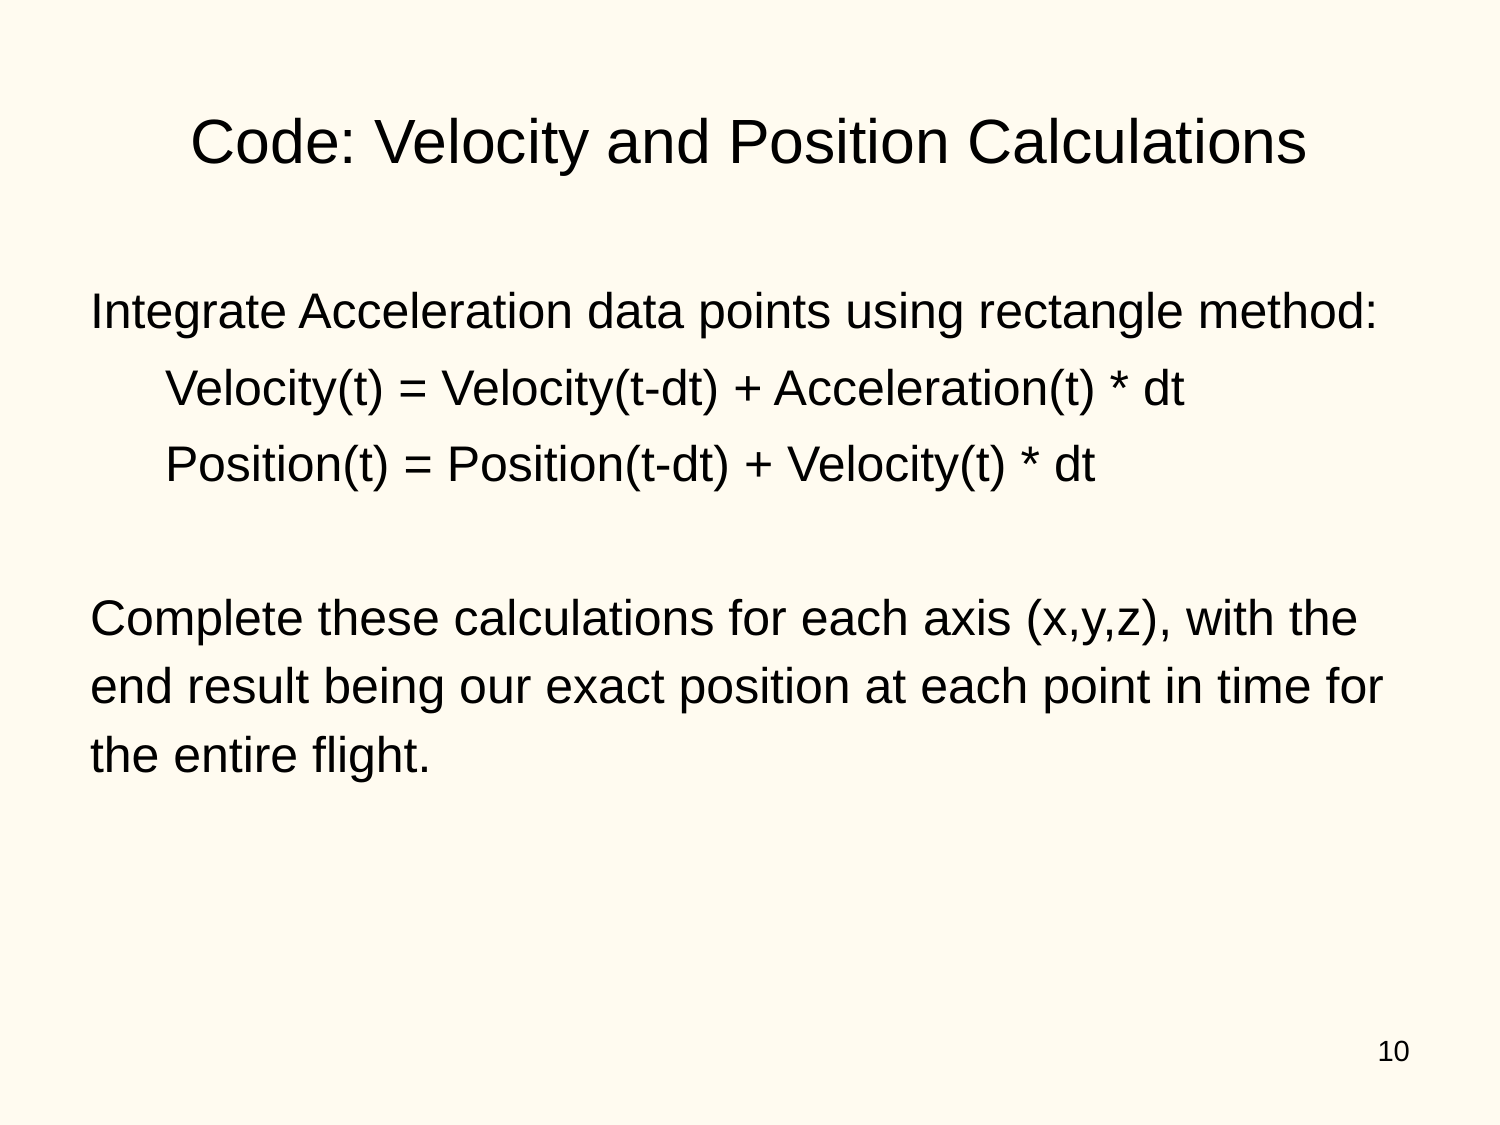

# Code: Velocity and Position Calculations
Integrate Acceleration data points using rectangle method:
Velocity(t) = Velocity(t-dt) + Acceleration(t) * dt
Position(t) = Position(t-dt) + Velocity(t) * dt

Complete these calculations for each axis (x,y,z), with the end result being our exact position at each point in time for the entire flight.
10